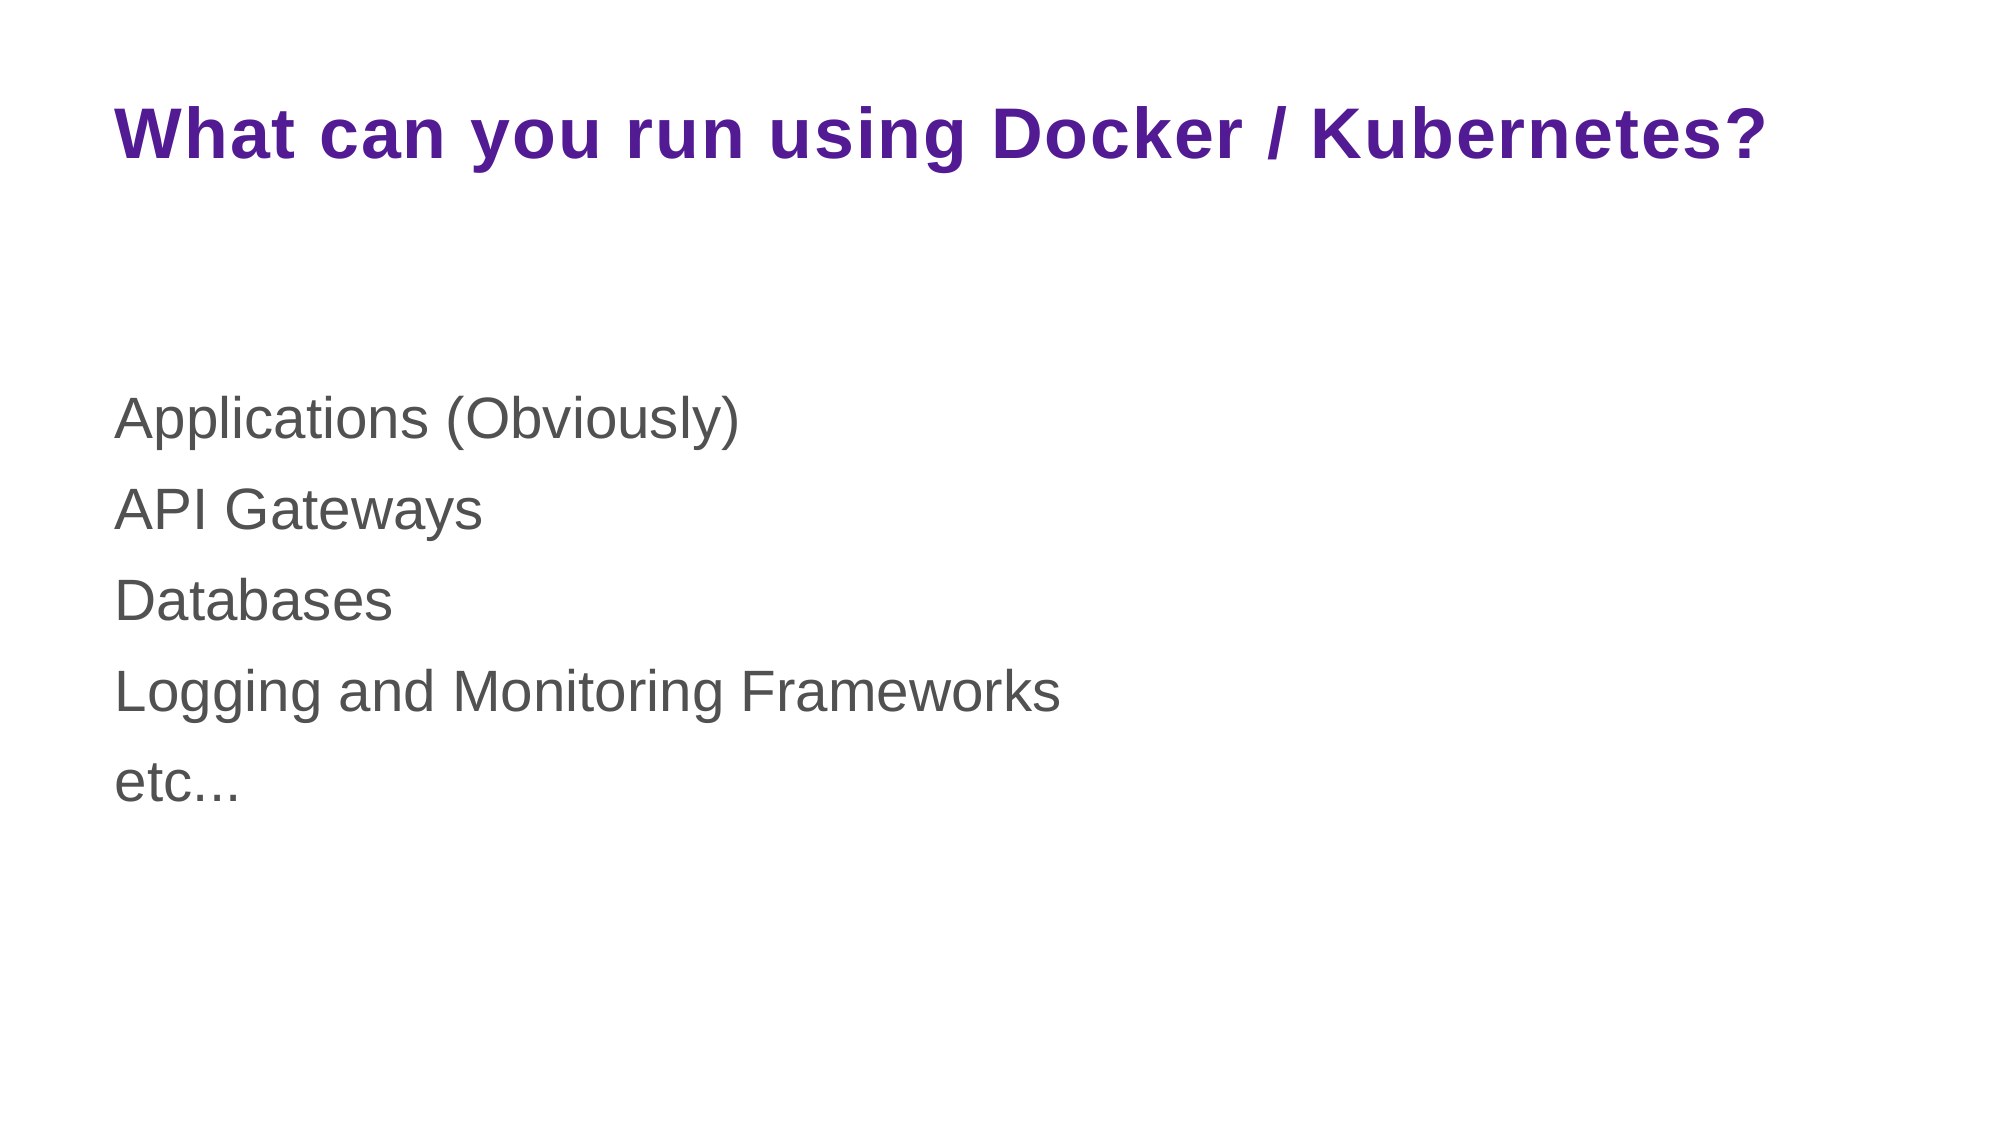

# What can you run using Docker / Kubernetes?
Applications (Obviously)
API Gateways
Databases
Logging and Monitoring Frameworks
etc...